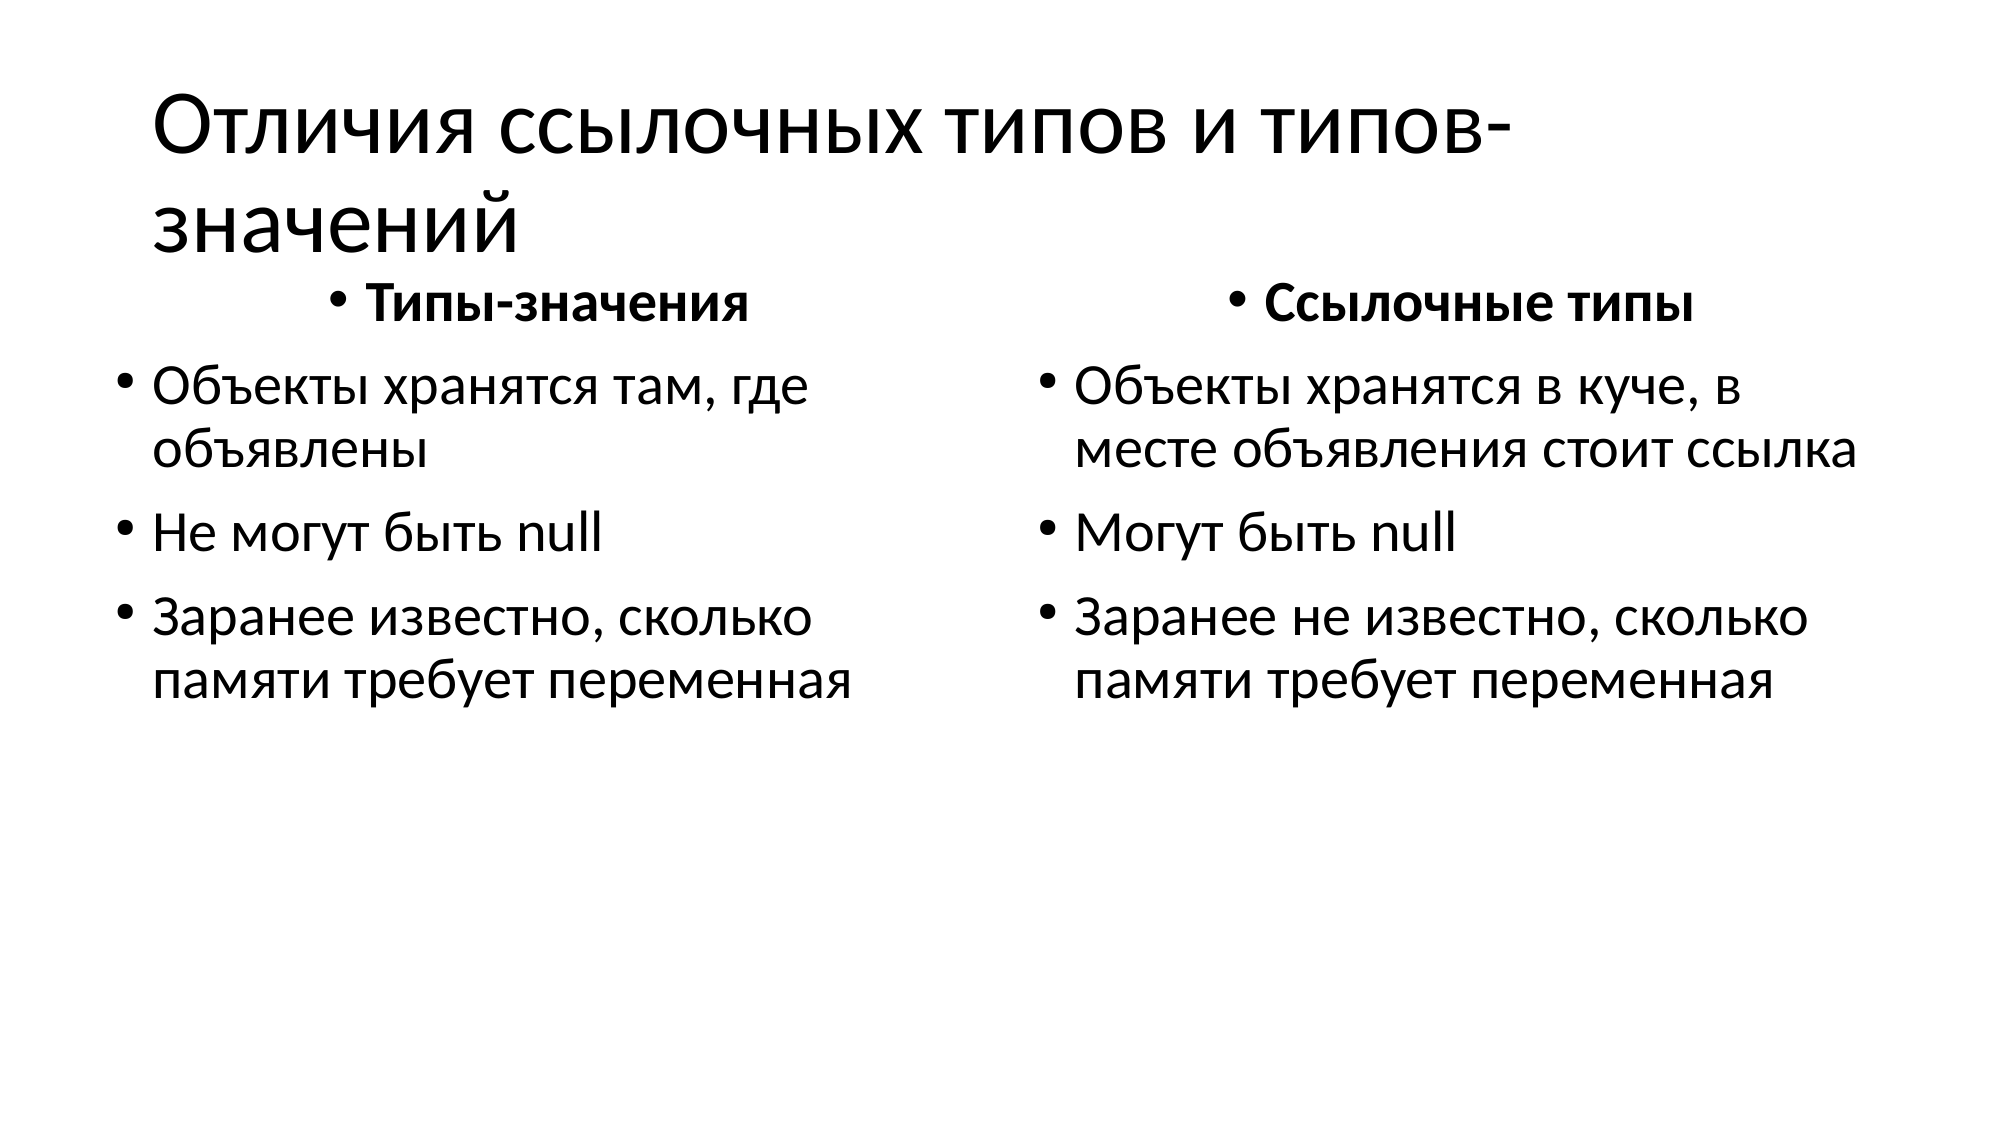

Отличия ссылочных типов и типов-значений
Типы-значения
Объекты хранятся там, где объявлены
Не могут быть null
Заранее известно, сколько памяти требует переменная
Ссылочные типы
Объекты хранятся в куче, в месте объявления стоит ссылка
Могут быть null
Заранее не известно, сколько памяти требует переменная